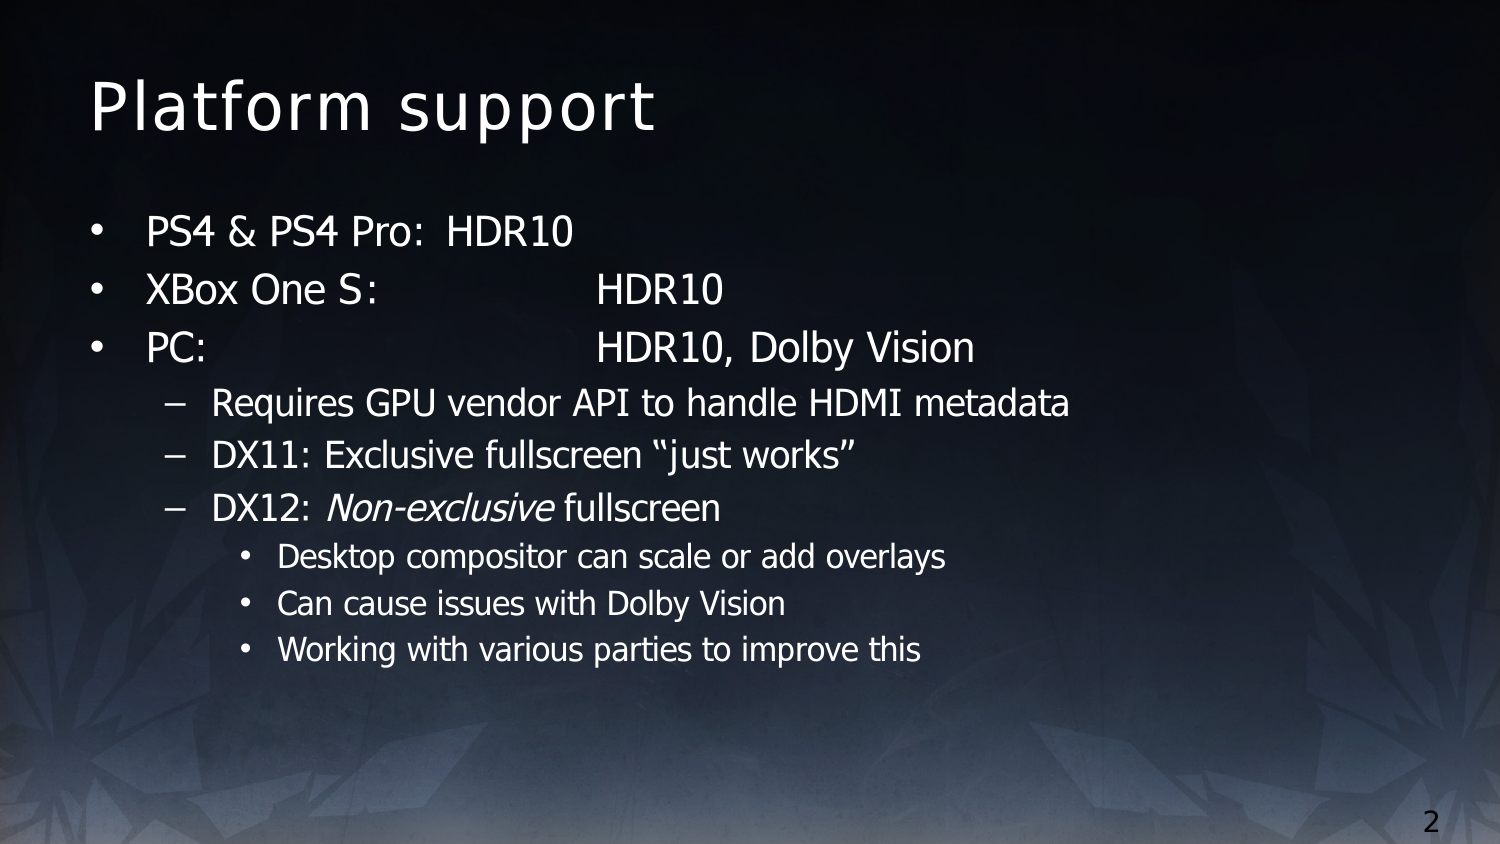

# Platform support
PS4 & PS4 Pro:	HDR10
XBox One S:		HDR10
PC:			HDR10, Dolby Vision
Requires GPU vendor API to handle HDMI metadata
DX11: Exclusive fullscreen “just works”
DX12: Non-exclusive fullscreen
Desktop compositor can scale or add overlays
Can cause issues with Dolby Vision
Working with various parties to improve this
2